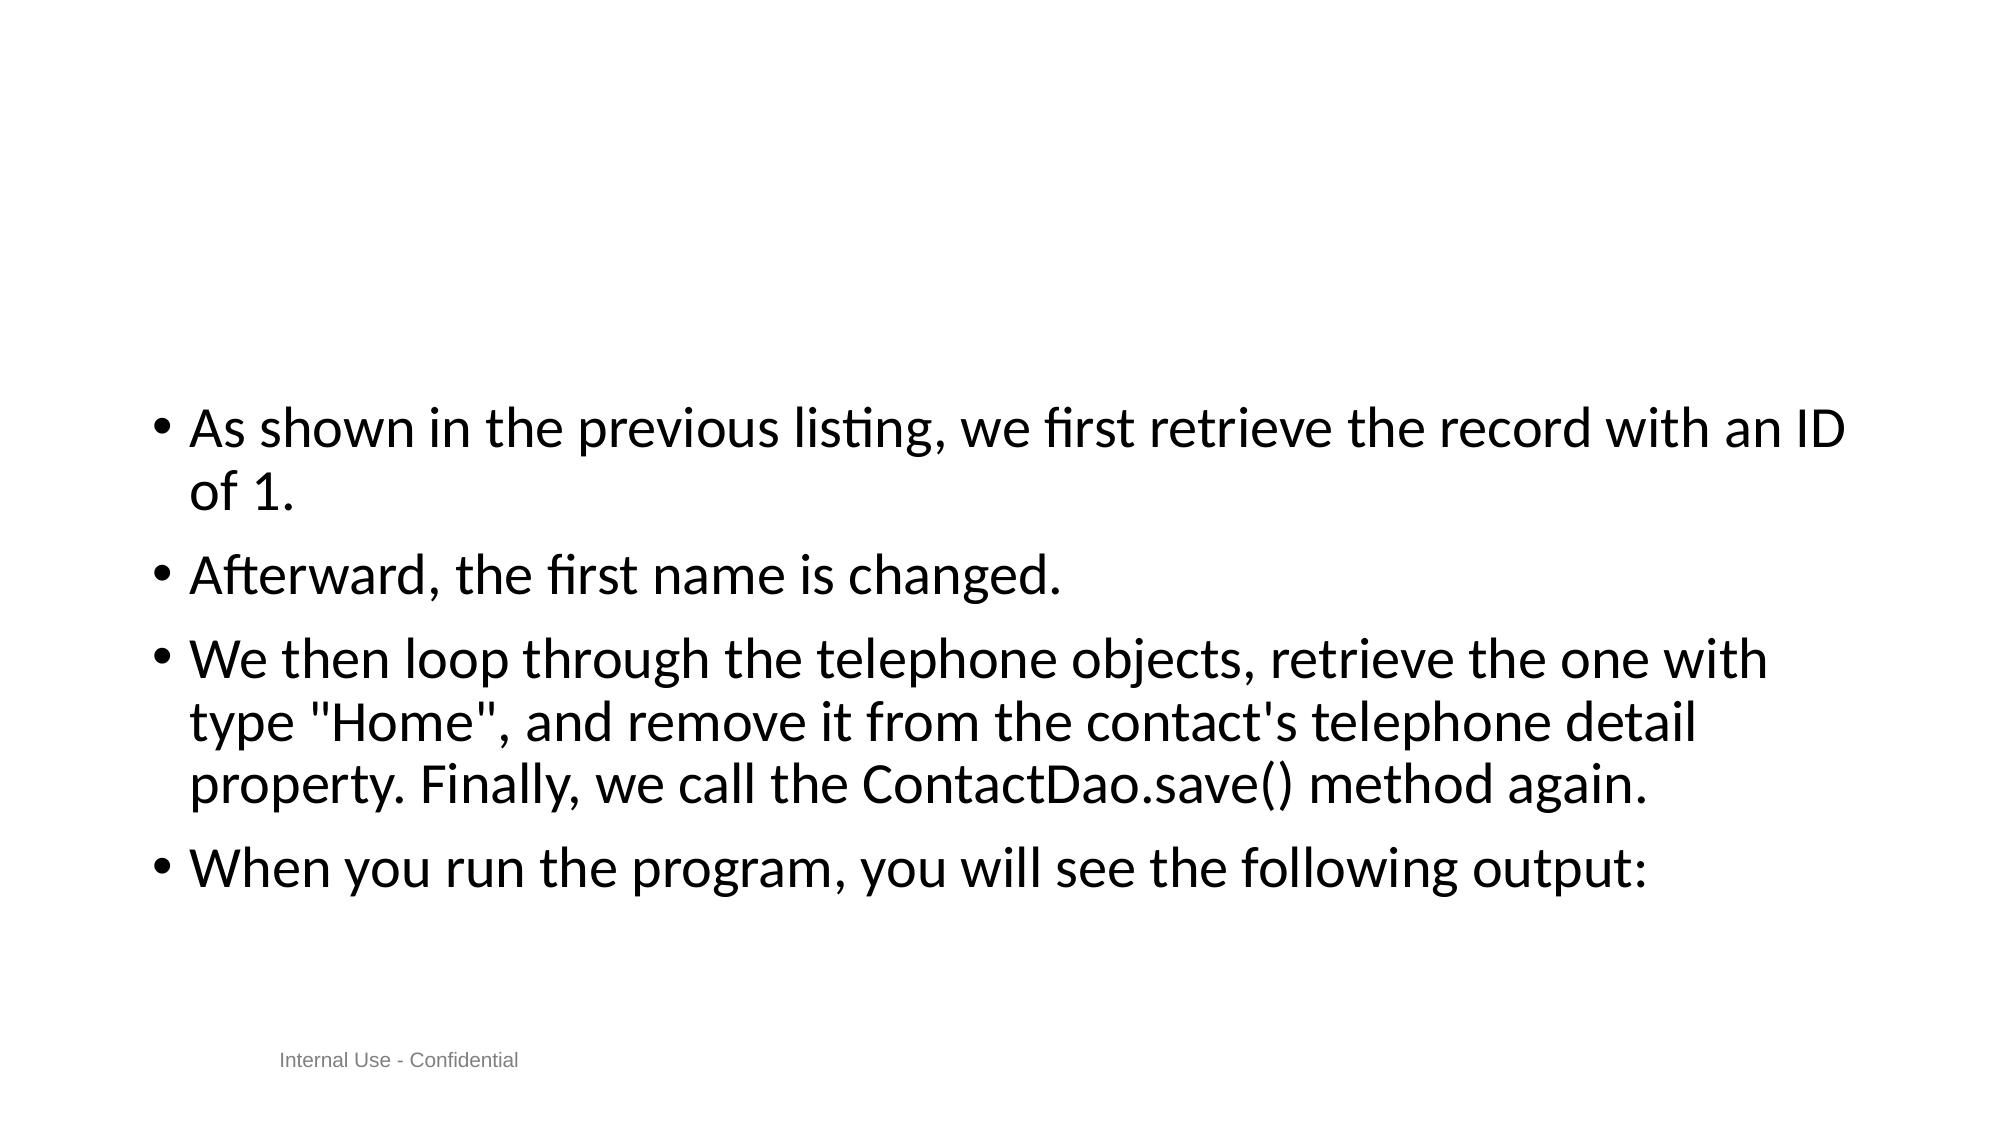

#

As shown in the previous listing, we first retrieve the record with an ID of 1.
Afterward, the first name is changed.
We then loop through the telephone objects, retrieve the one with type "Home", and remove it from the contact's telephone detail property. Finally, we call the ContactDao.save() method again.
When you run the program, you will see the following output: